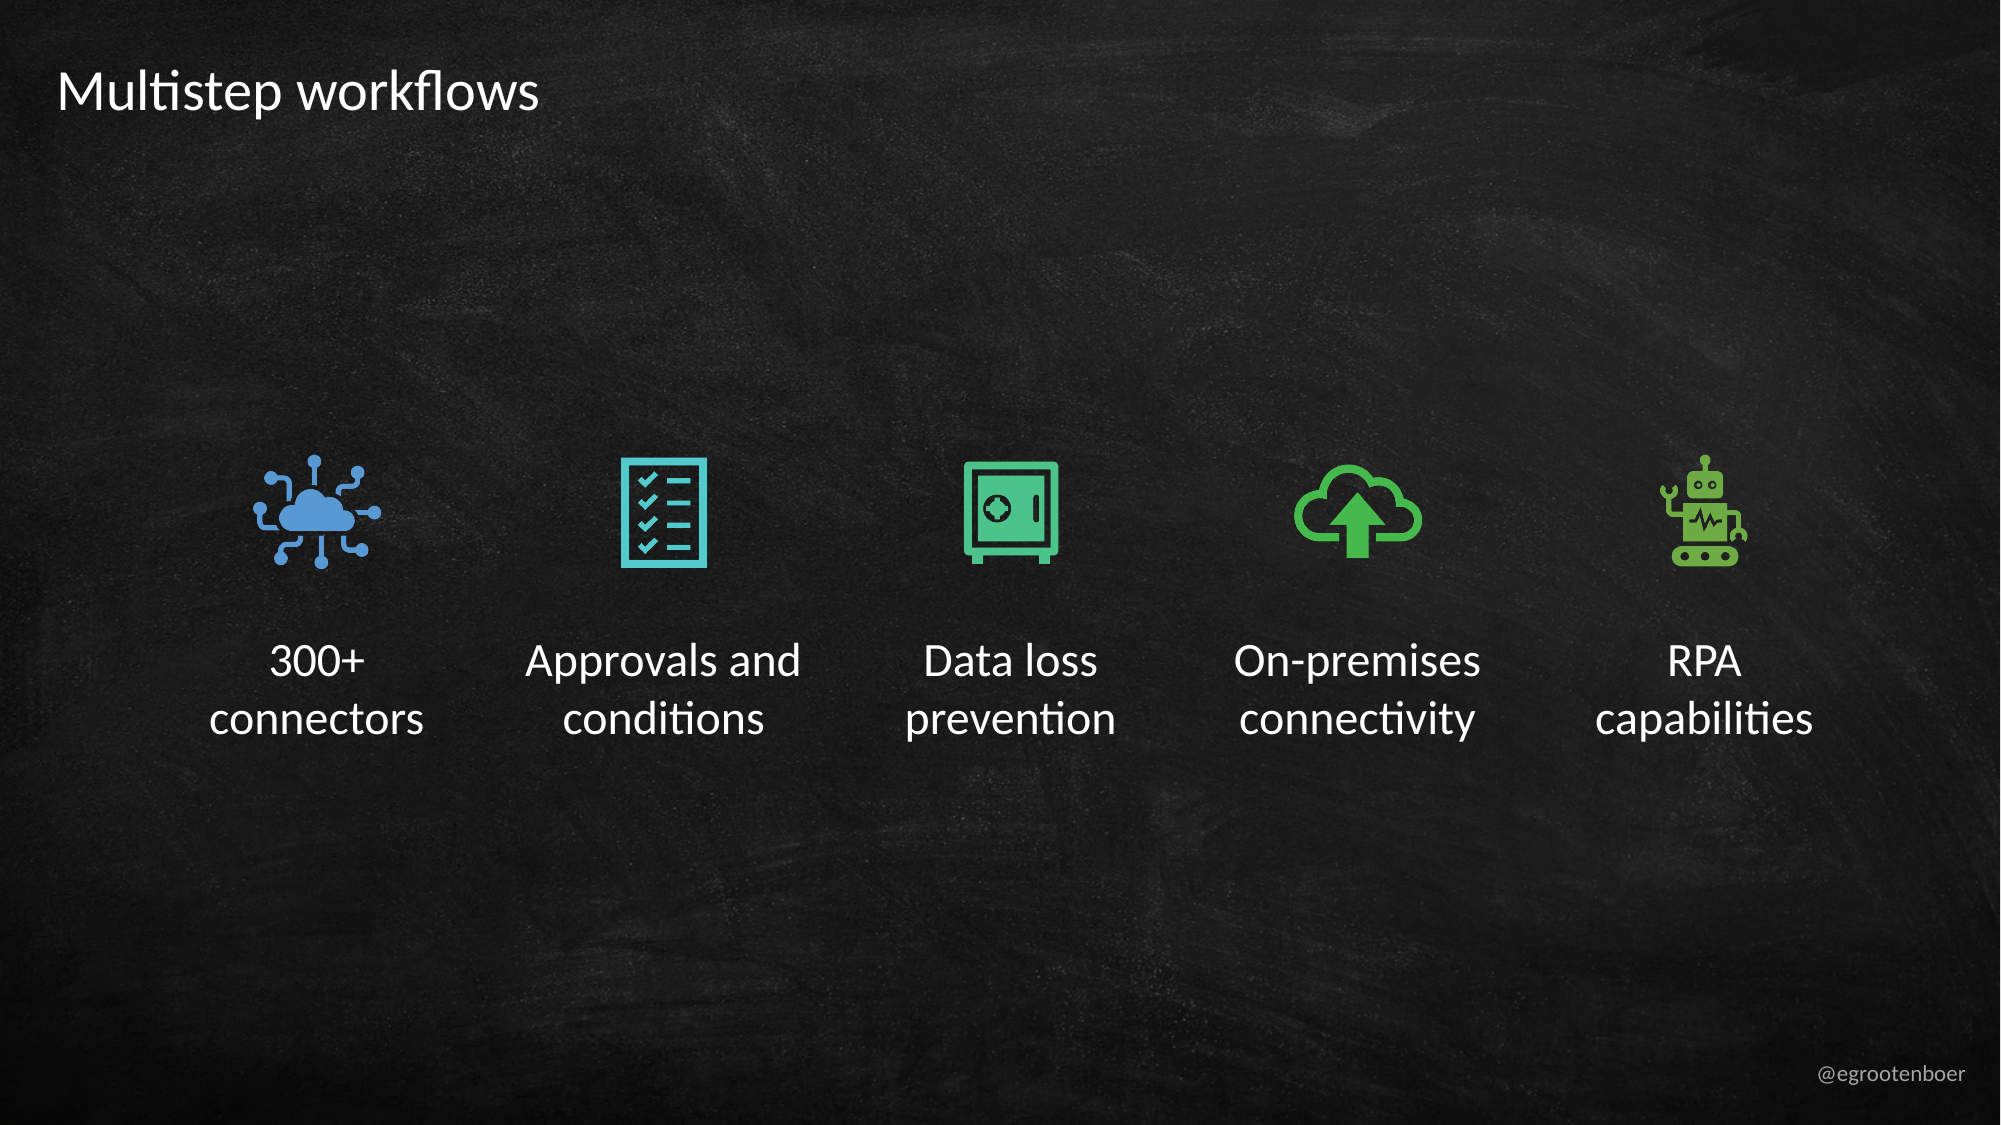

# Multistep workflows
300+ connectors
Approvals and conditions
Data loss prevention
On-premises connectivity
RPA capabilities